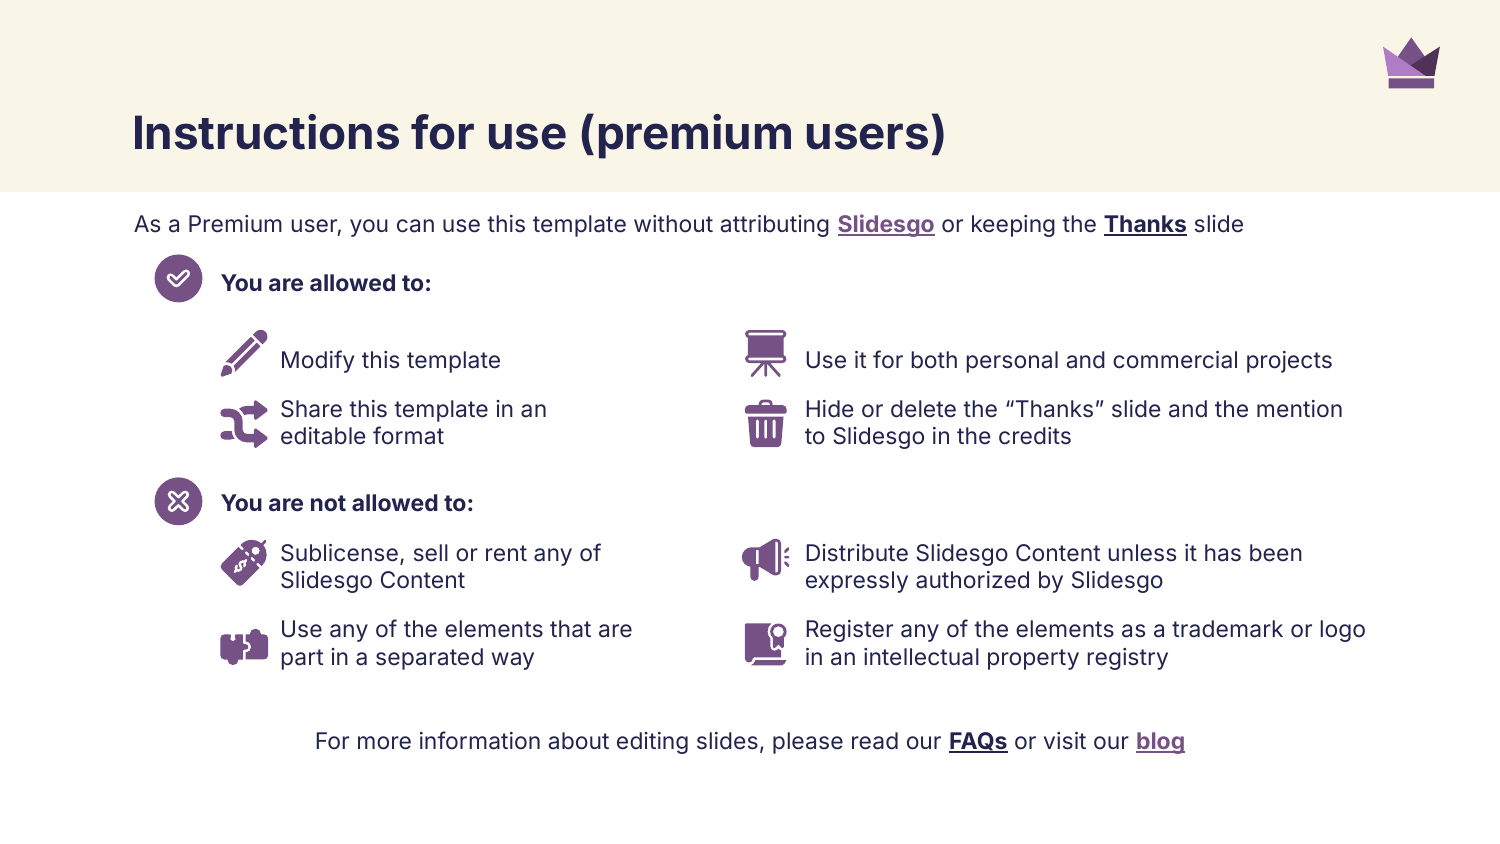

# Instructions for use (premium users)
As a Premium user, you can use this template without attributing Slidesgo or keeping the Thanks slide
You are allowed to:

Modify this template
Use it for both personal and commercial projects

Share this template in an
editable format
Hide or delete the “Thanks” slide and the mention to Slidesgo in the credits

You are not allowed to:

Distribute Slidesgo Content unless it has been expressly authorized by Slidesgo
Sublicense, sell or rent any of Slidesgo Content

Register any of the elements as a trademark or logo in an intellectual property registry
Use any of the elements that are part in a separated way

For more information about editing slides, please read our FAQs or visit our blog